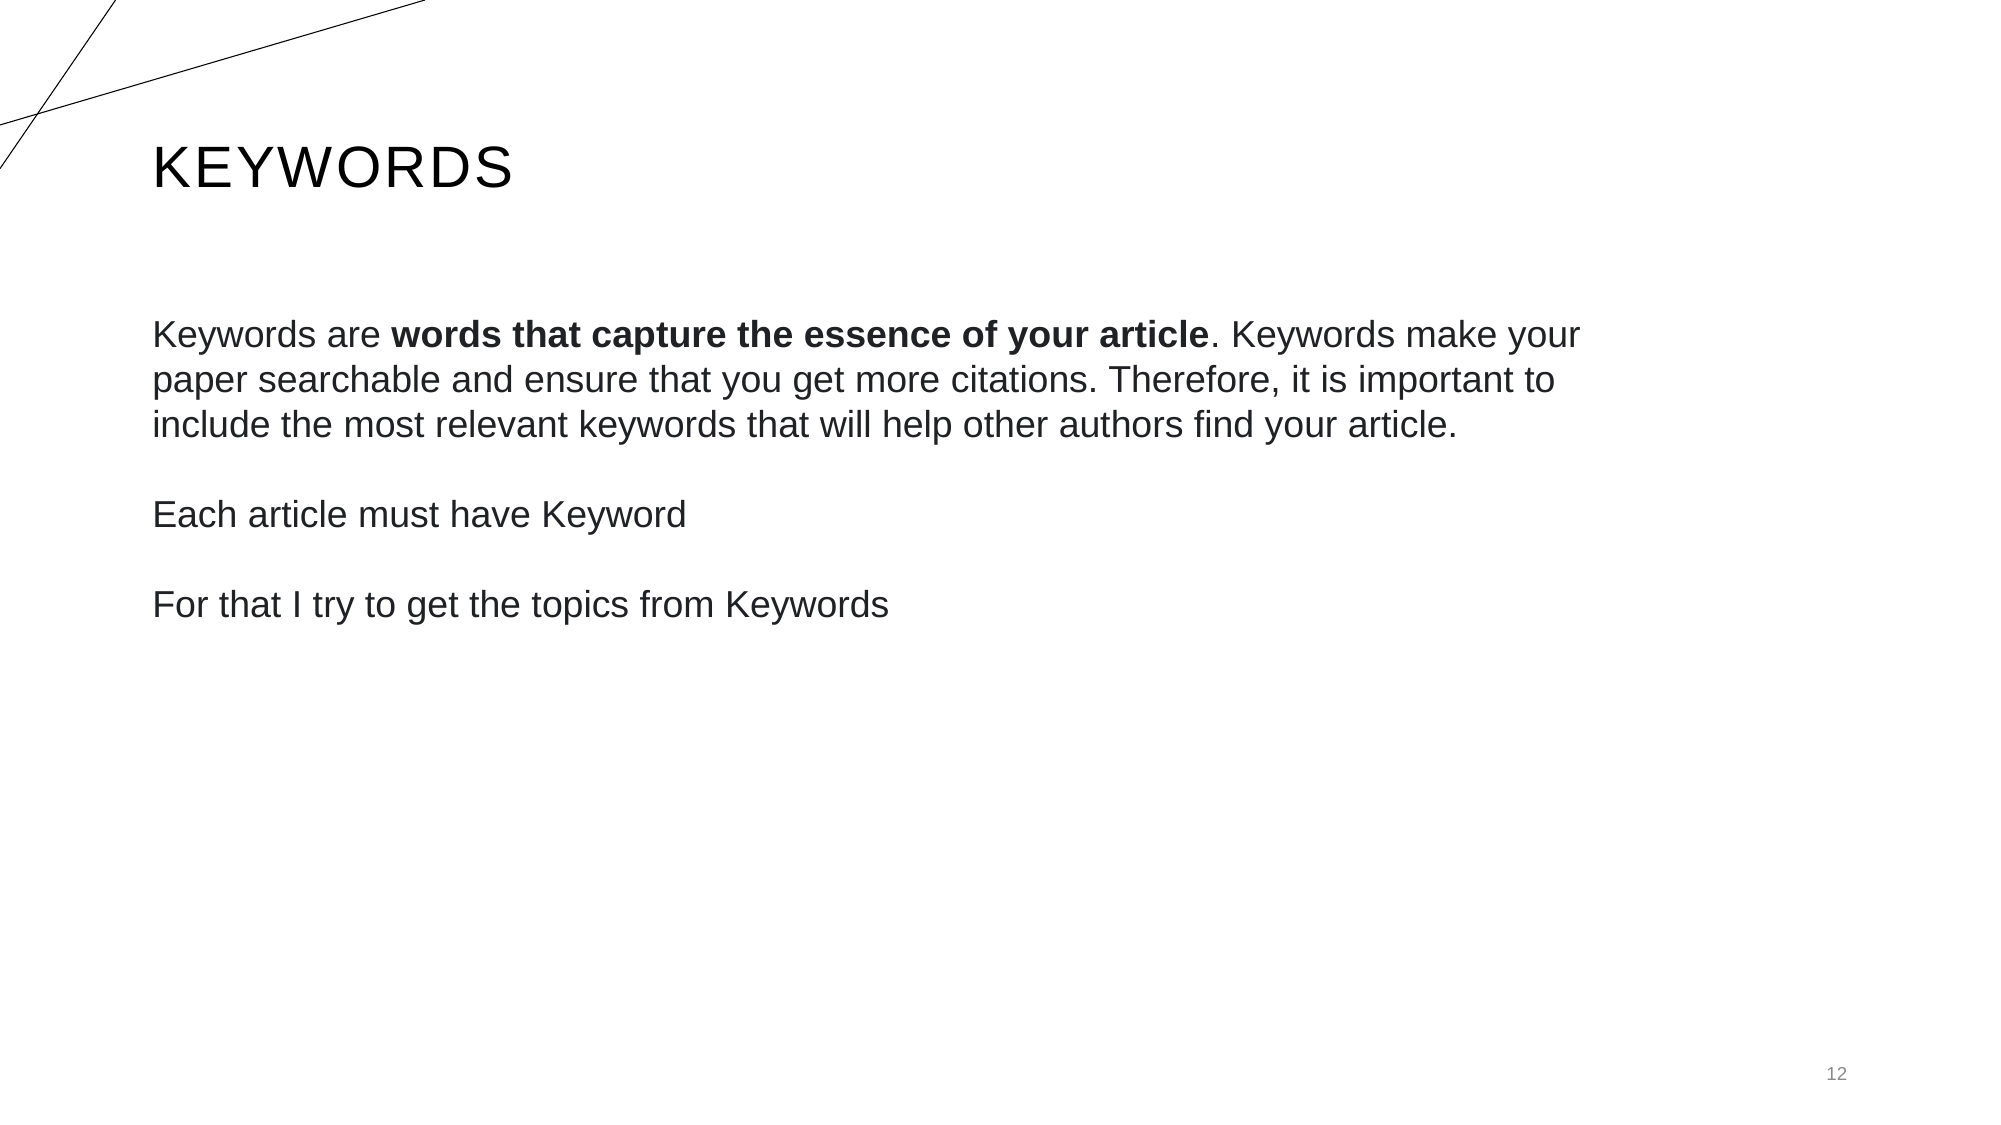

# Keywords
Keywords are words that capture the essence of your article. Keywords make your paper searchable and ensure that you get more citations. Therefore, it is important to include the most relevant keywords that will help other authors find your article.

Each article must have Keyword

For that I try to get the topics from Keywords
12